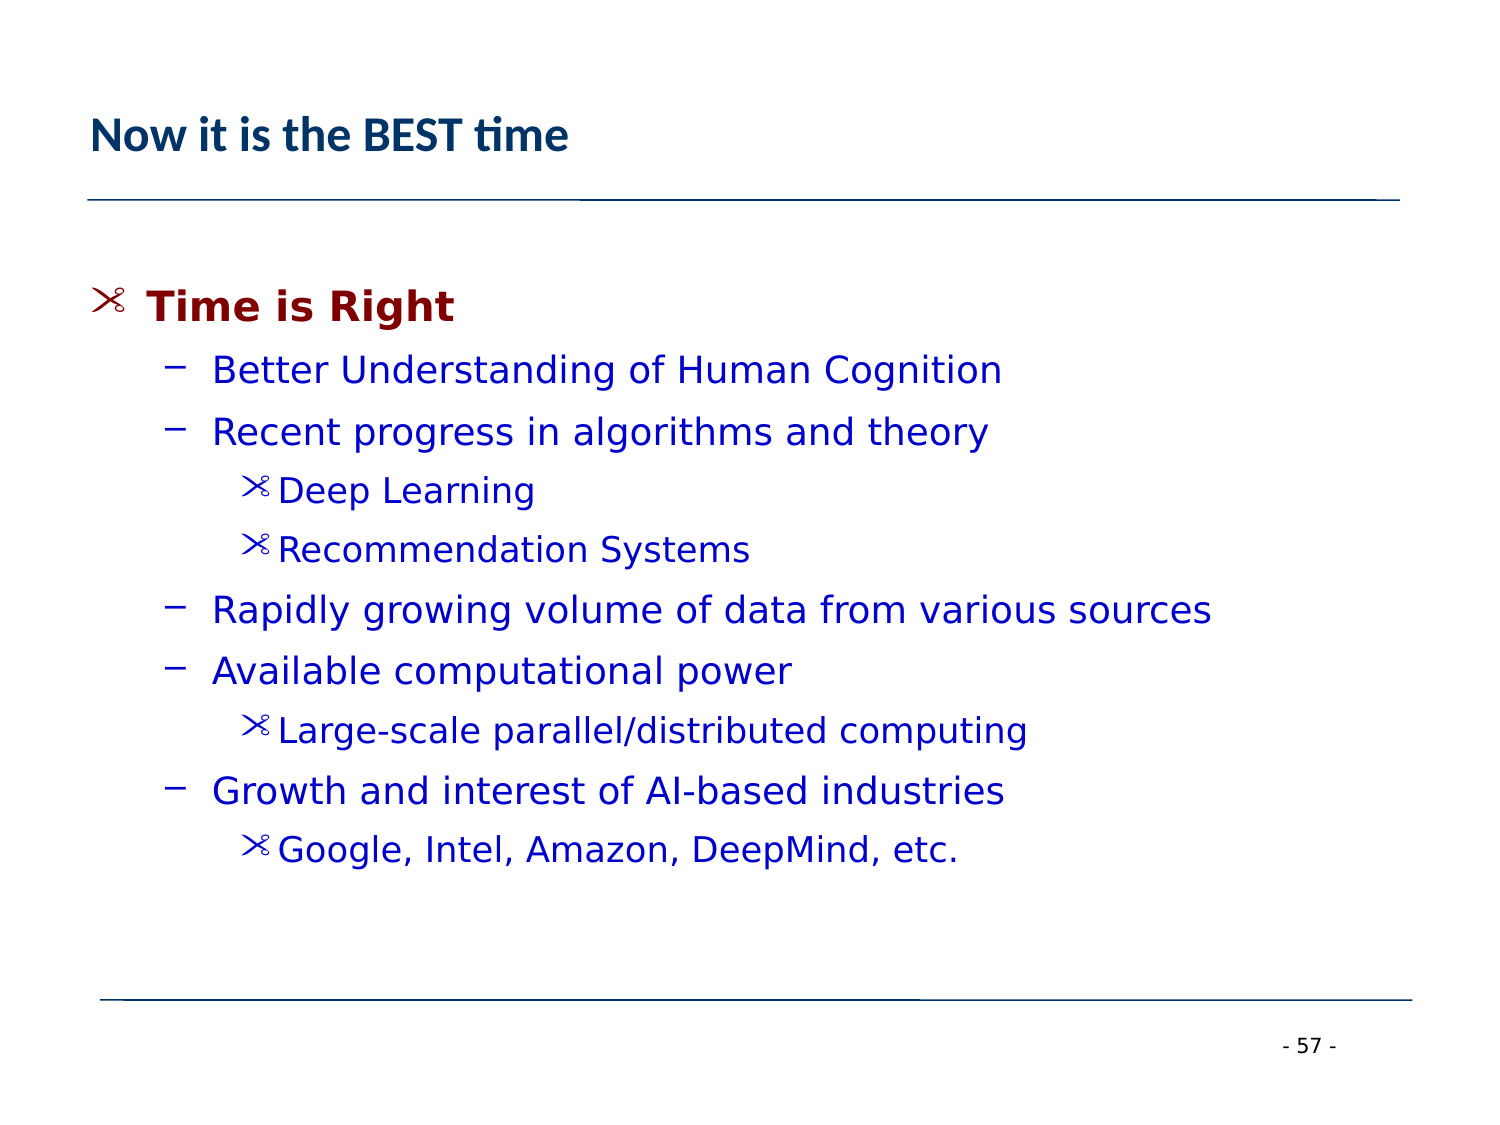

# Now it is the BEST time
Time is Right
Better Understanding of Human Cognition
Recent progress in algorithms and theory
Deep Learning
Recommendation Systems
Rapidly growing volume of data from various sources
Available computational power
Large-scale parallel/distributed computing
Growth and interest of AI-based industries
Google, Intel, Amazon, DeepMind, etc.